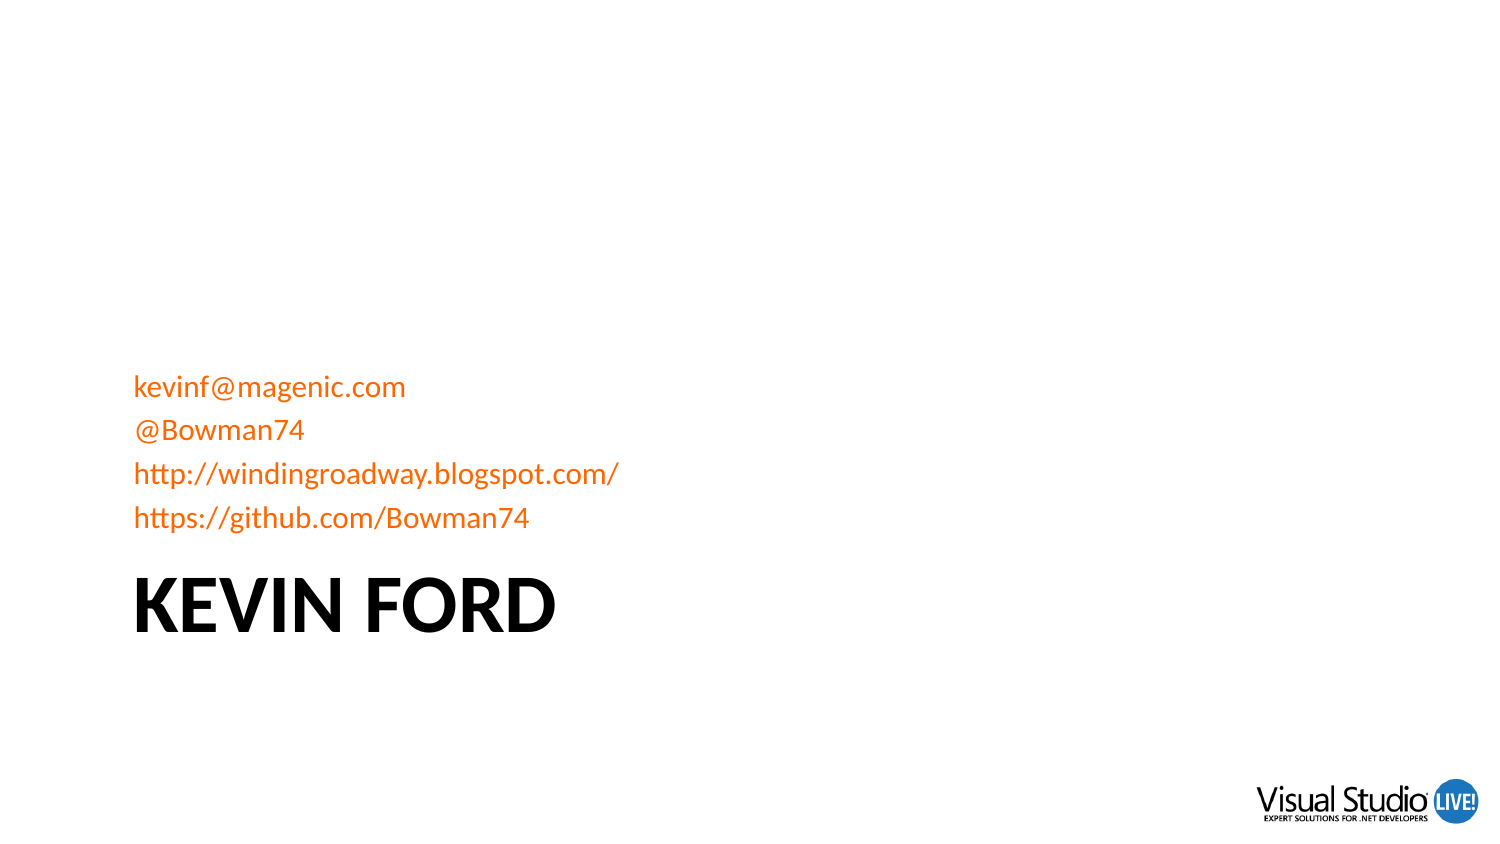

kevinf@magenic.com
@Bowman74
http://windingroadway.blogspot.com/
https://github.com/Bowman74
# Kevin Ford